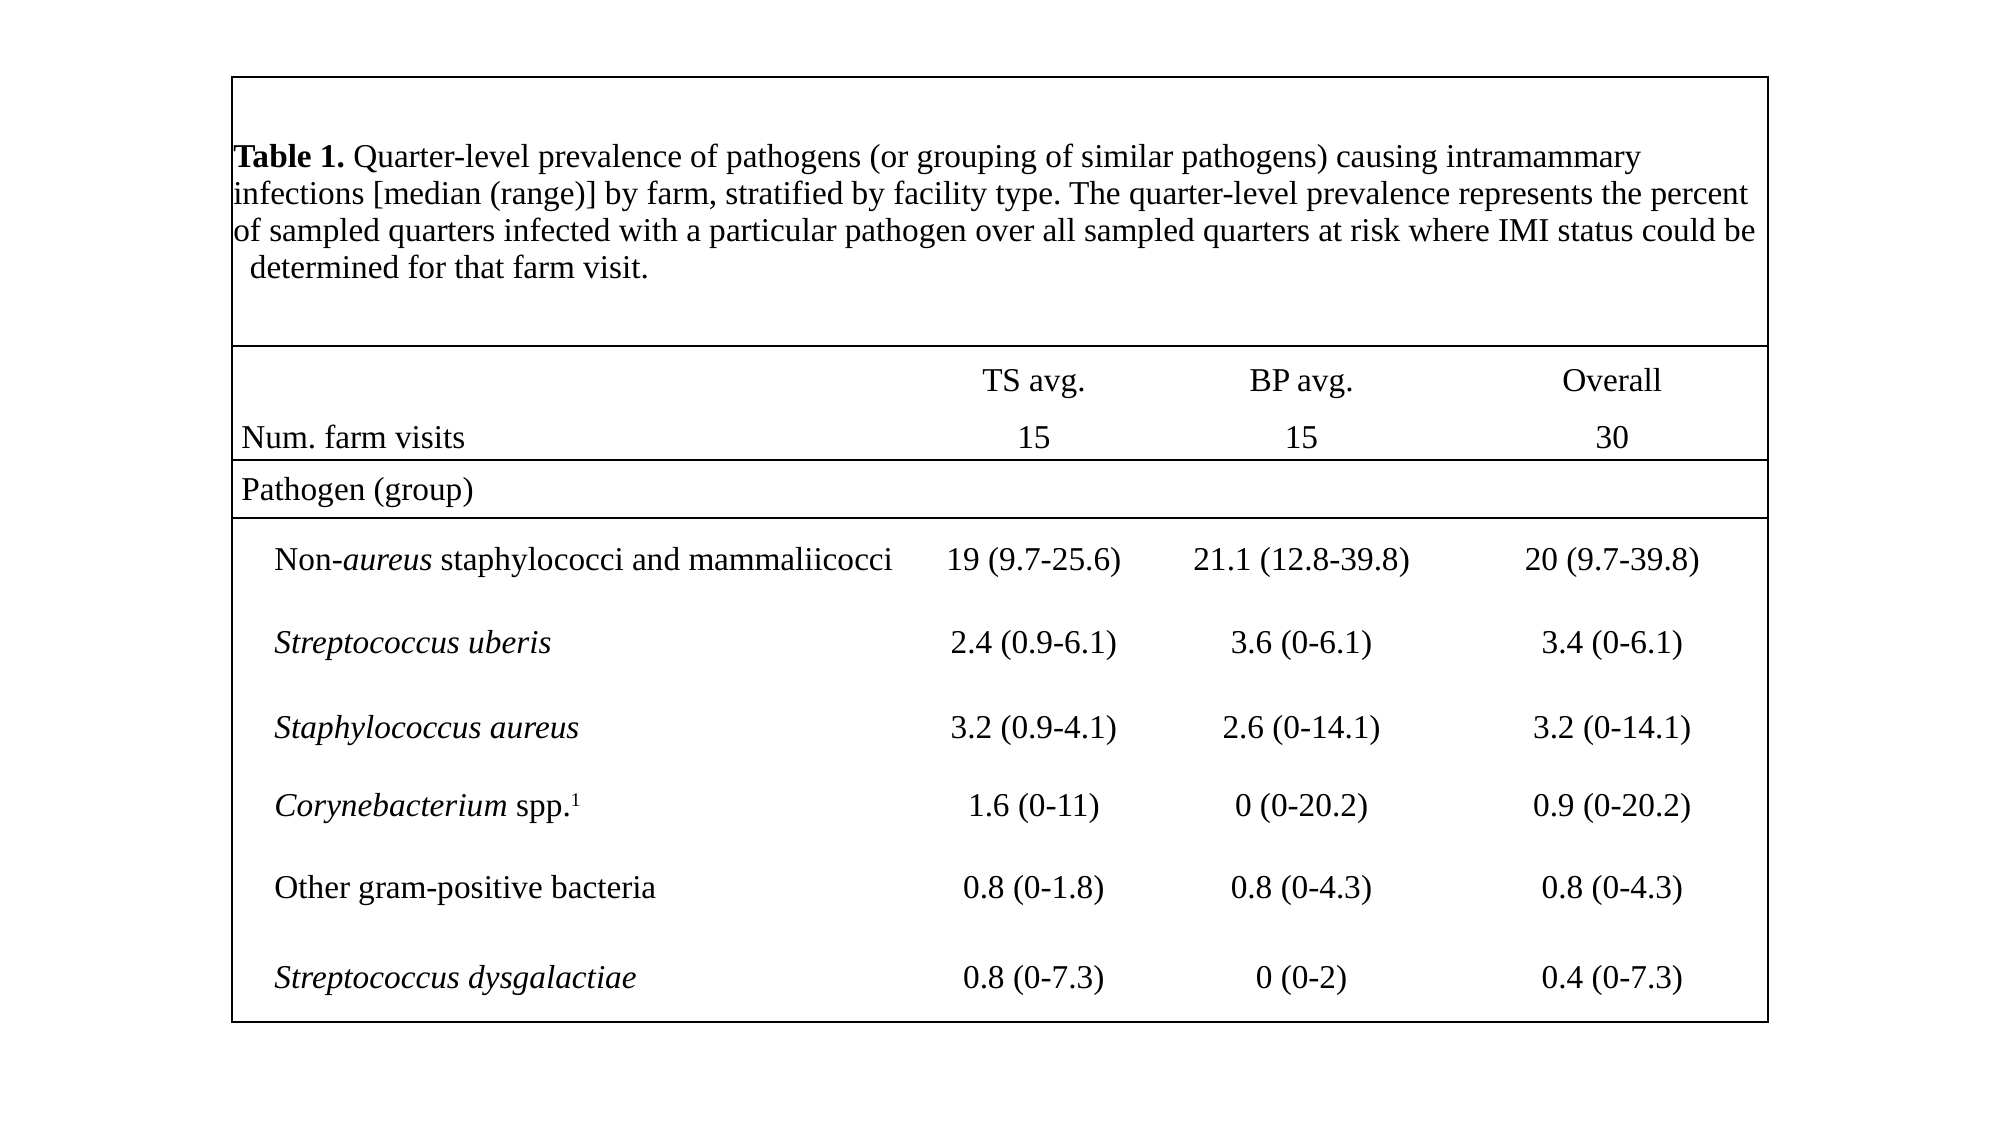

| Table 1. Quarter-level prevalence of pathogens (or grouping of similar pathogens) causing intramammary infections [median (range)] by farm, stratified by facility type. The quarter-level prevalence represents the percent of sampled quarters infected with a particular pathogen over all sampled quarters at risk where IMI status could be determined for that farm visit. |  |  |  |  |
| --- | --- | --- | --- | --- |
|  |  | TS avg. | BP avg. | Overall |
| Num. farm visits |  | 15 | 15 | 30 |
| Pathogen (group) |  |  |  |  |
|  | Non-aureus staphylococci and mammaliicocci | 19 (9.7-25.6) | 21.1 (12.8-39.8) | 20 (9.7-39.8) |
|  | Streptococcus uberis | 2.4 (0.9-6.1) | 3.6 (0-6.1) | 3.4 (0-6.1) |
|  | Staphylococcus aureus | 3.2 (0.9-4.1) | 2.6 (0-14.1) | 3.2 (0-14.1) |
|  | Corynebacterium spp.1 | 1.6 (0-11) | 0 (0-20.2) | 0.9 (0-20.2) |
|  | Other gram-positive bacteria | 0.8 (0-1.8) | 0.8 (0-4.3) | 0.8 (0-4.3) |
|  | Streptococcus dysgalactiae | 0.8 (0-7.3) | 0 (0-2) | 0.4 (0-7.3) |